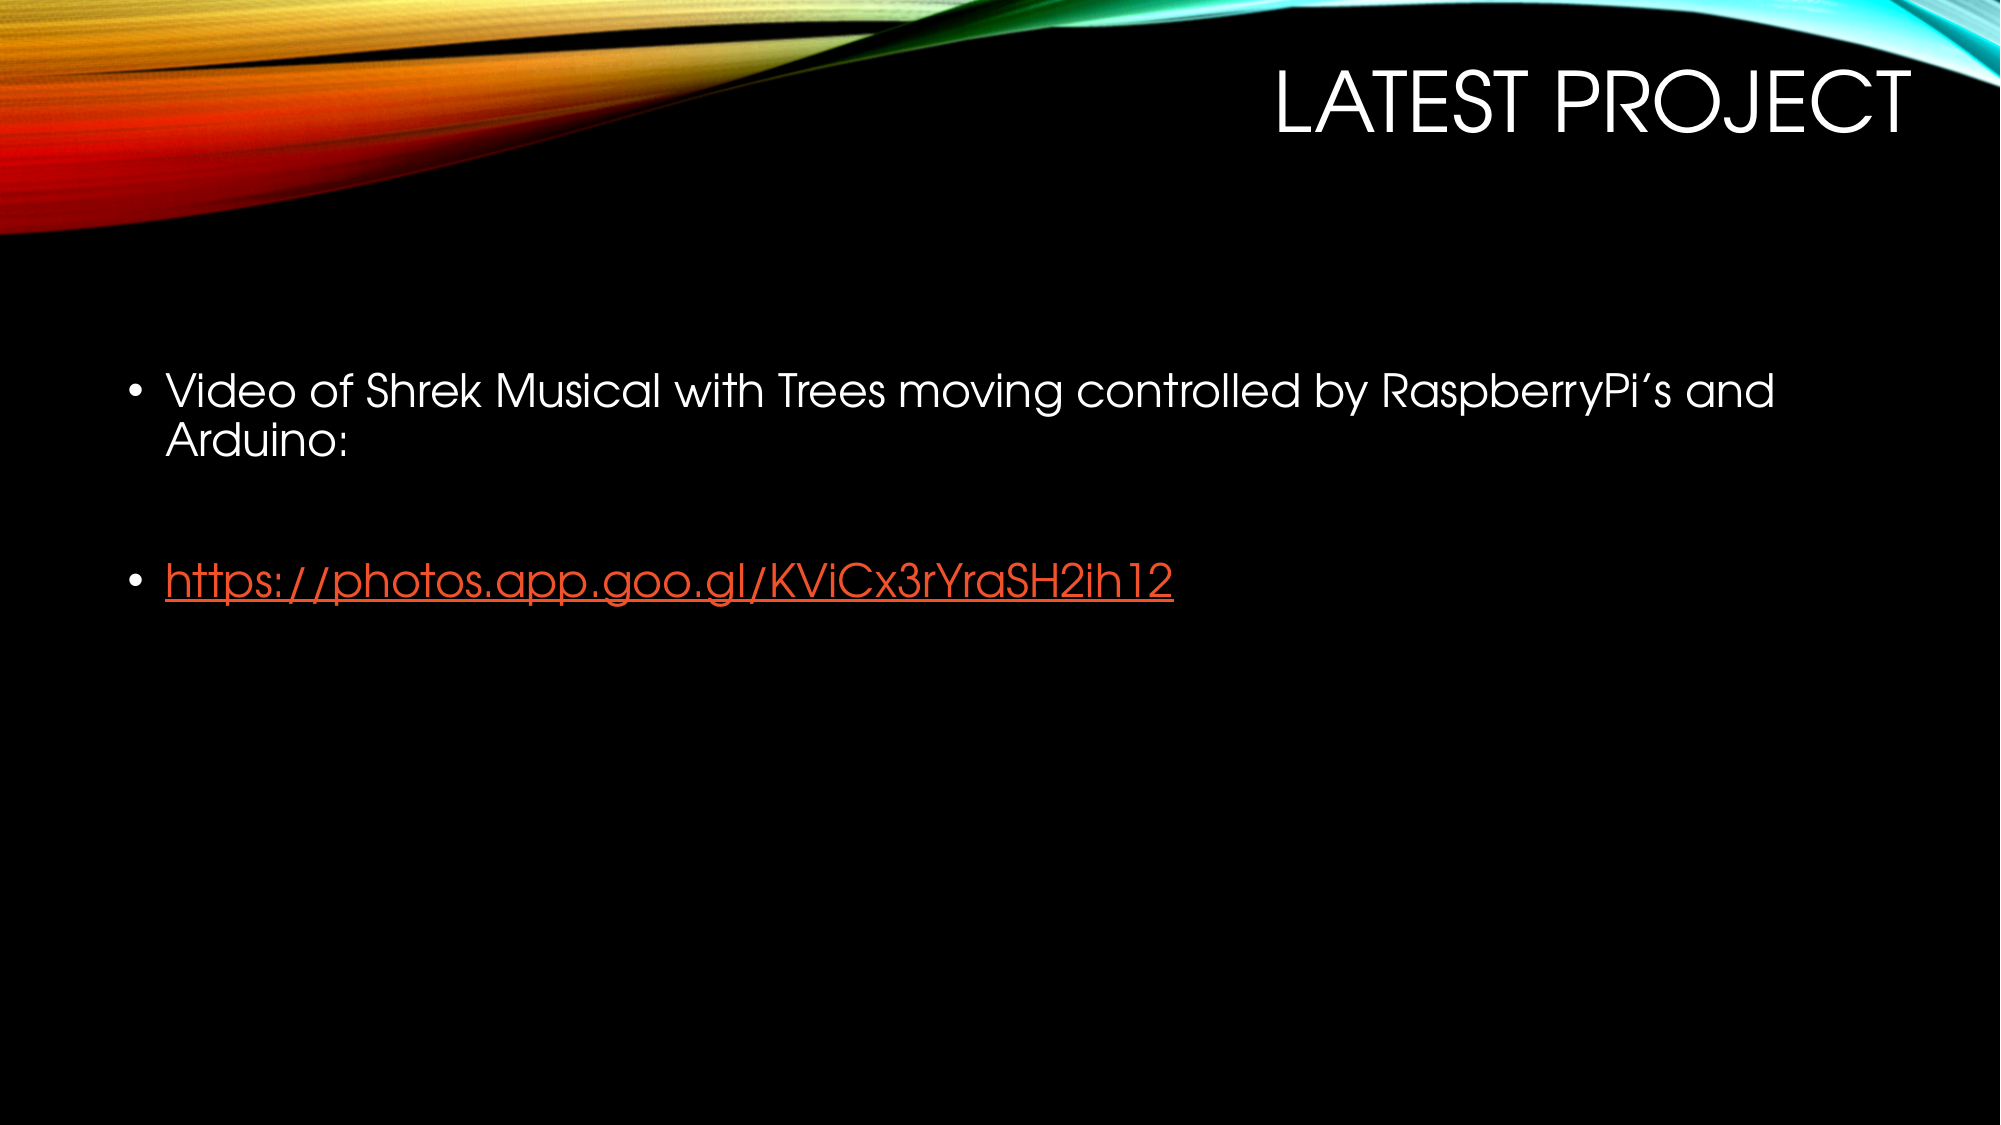

# Latest Project
Video of Shrek Musical with Trees moving controlled by RaspberryPi’s and Arduino:

https://photos.app.goo.gl/KViCx3rYraSH2ih12